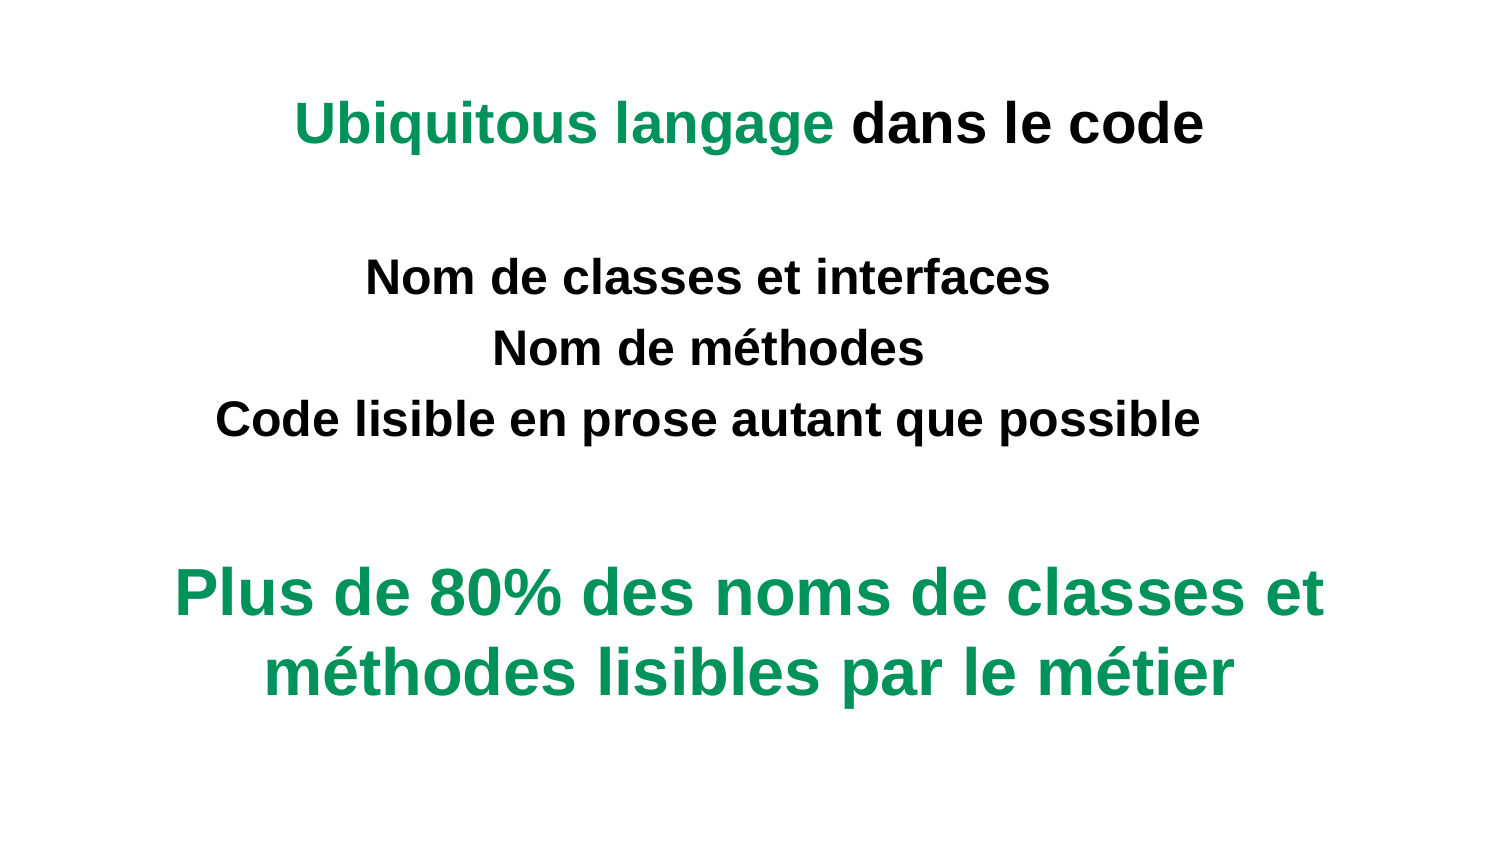

Ubiquitous langage dans le code
Nom de classes et interfaces
Nom de méthodes
Code lisible en prose autant que possible
Plus de 80% des noms de classes et méthodes lisibles par le métier